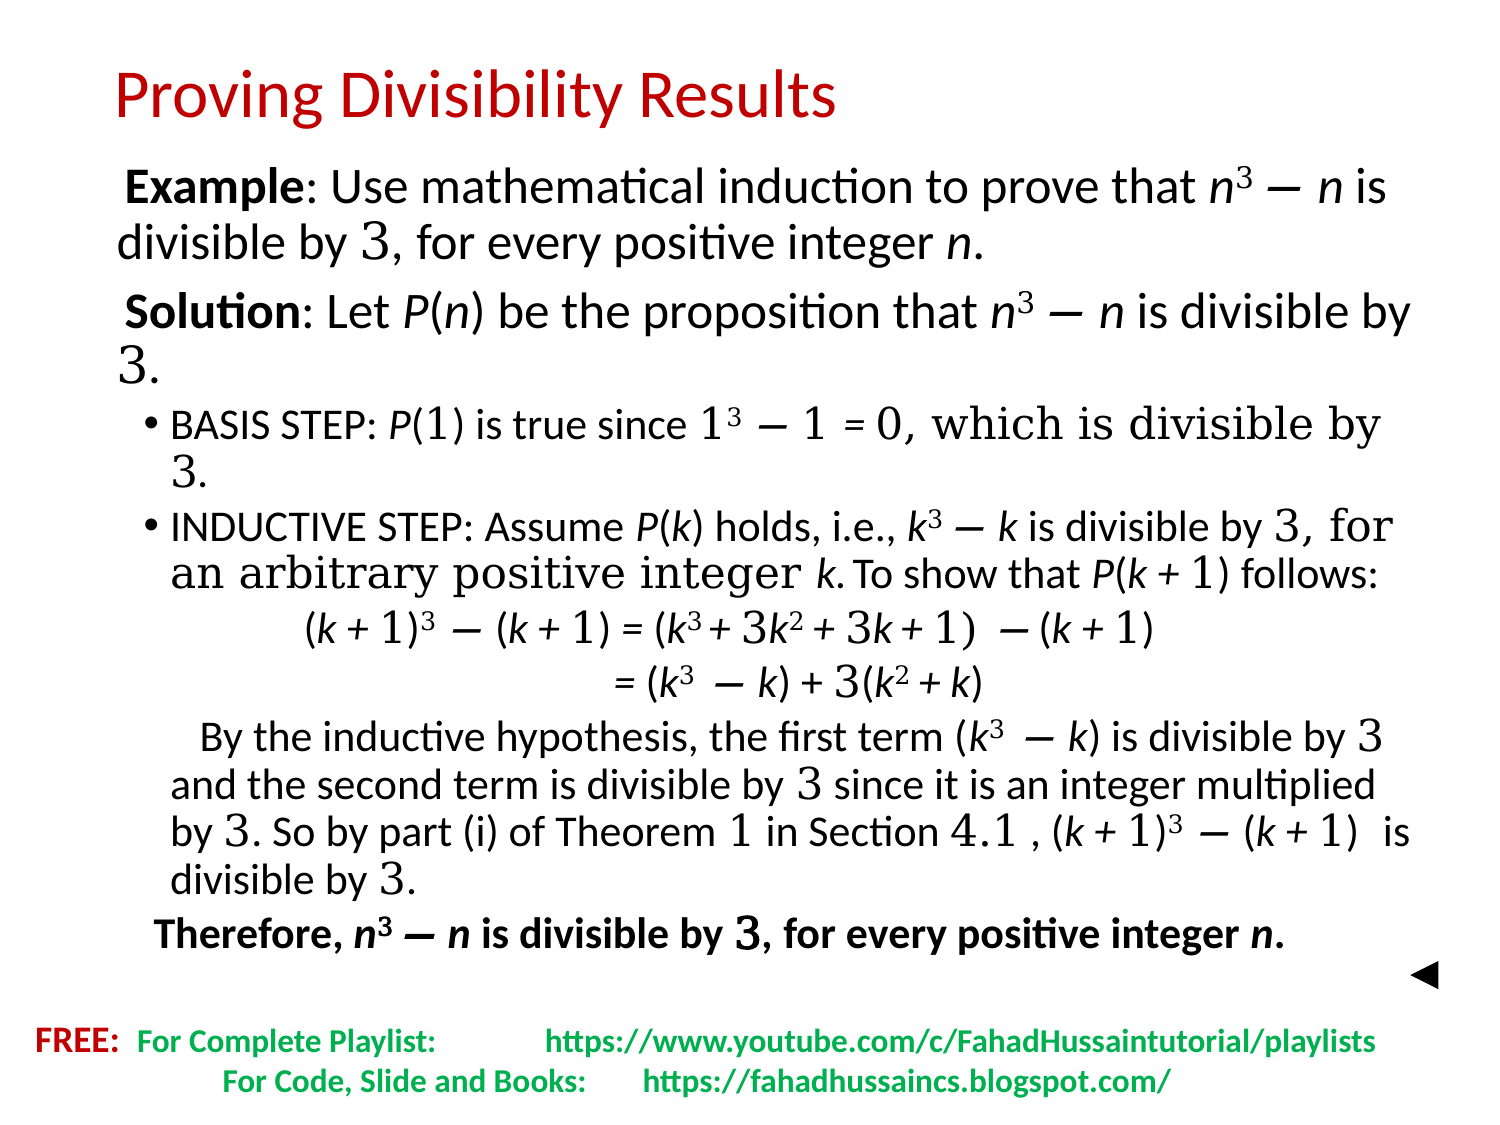

# Proving Divisibility Results
   Example: Use mathematical induction to prove that n3 − n is divisible by 3, for every positive integer n.
   Solution: Let P(n) be the proposition that n3 − n is divisible by 3.
BASIS STEP: P(1) is true since 13 − 1 = 0, which is divisible by 3.
INDUCTIVE STEP: Assume P(k) holds, i.e., k3 − k is divisible by 3, for an arbitrary positive integer k. To show that P(k + 1) follows:
                (k + 1)3 − (k + 1) = (k3 + 3k2 + 3k + 1) − (k + 1)
                                               = (k3 − k) + 3(k2 + k)
    By the inductive hypothesis, the first term (k3 − k) is divisible by 3 and the second term is divisible by 3 since it is an integer multiplied by 3. So by part (i) of Theorem 1 in Section 4.1 , (k + 1)3 − (k + 1)  is divisible by 3.
 Therefore, n3 − n is divisible by 3, for every positive integer n.

FREE:  For Complete Playlist: 	        https://www.youtube.com/c/FahadHussaintutorial/playlists
	     For Code, Slide and Books:	 https://fahadhussaincs.blogspot.com/